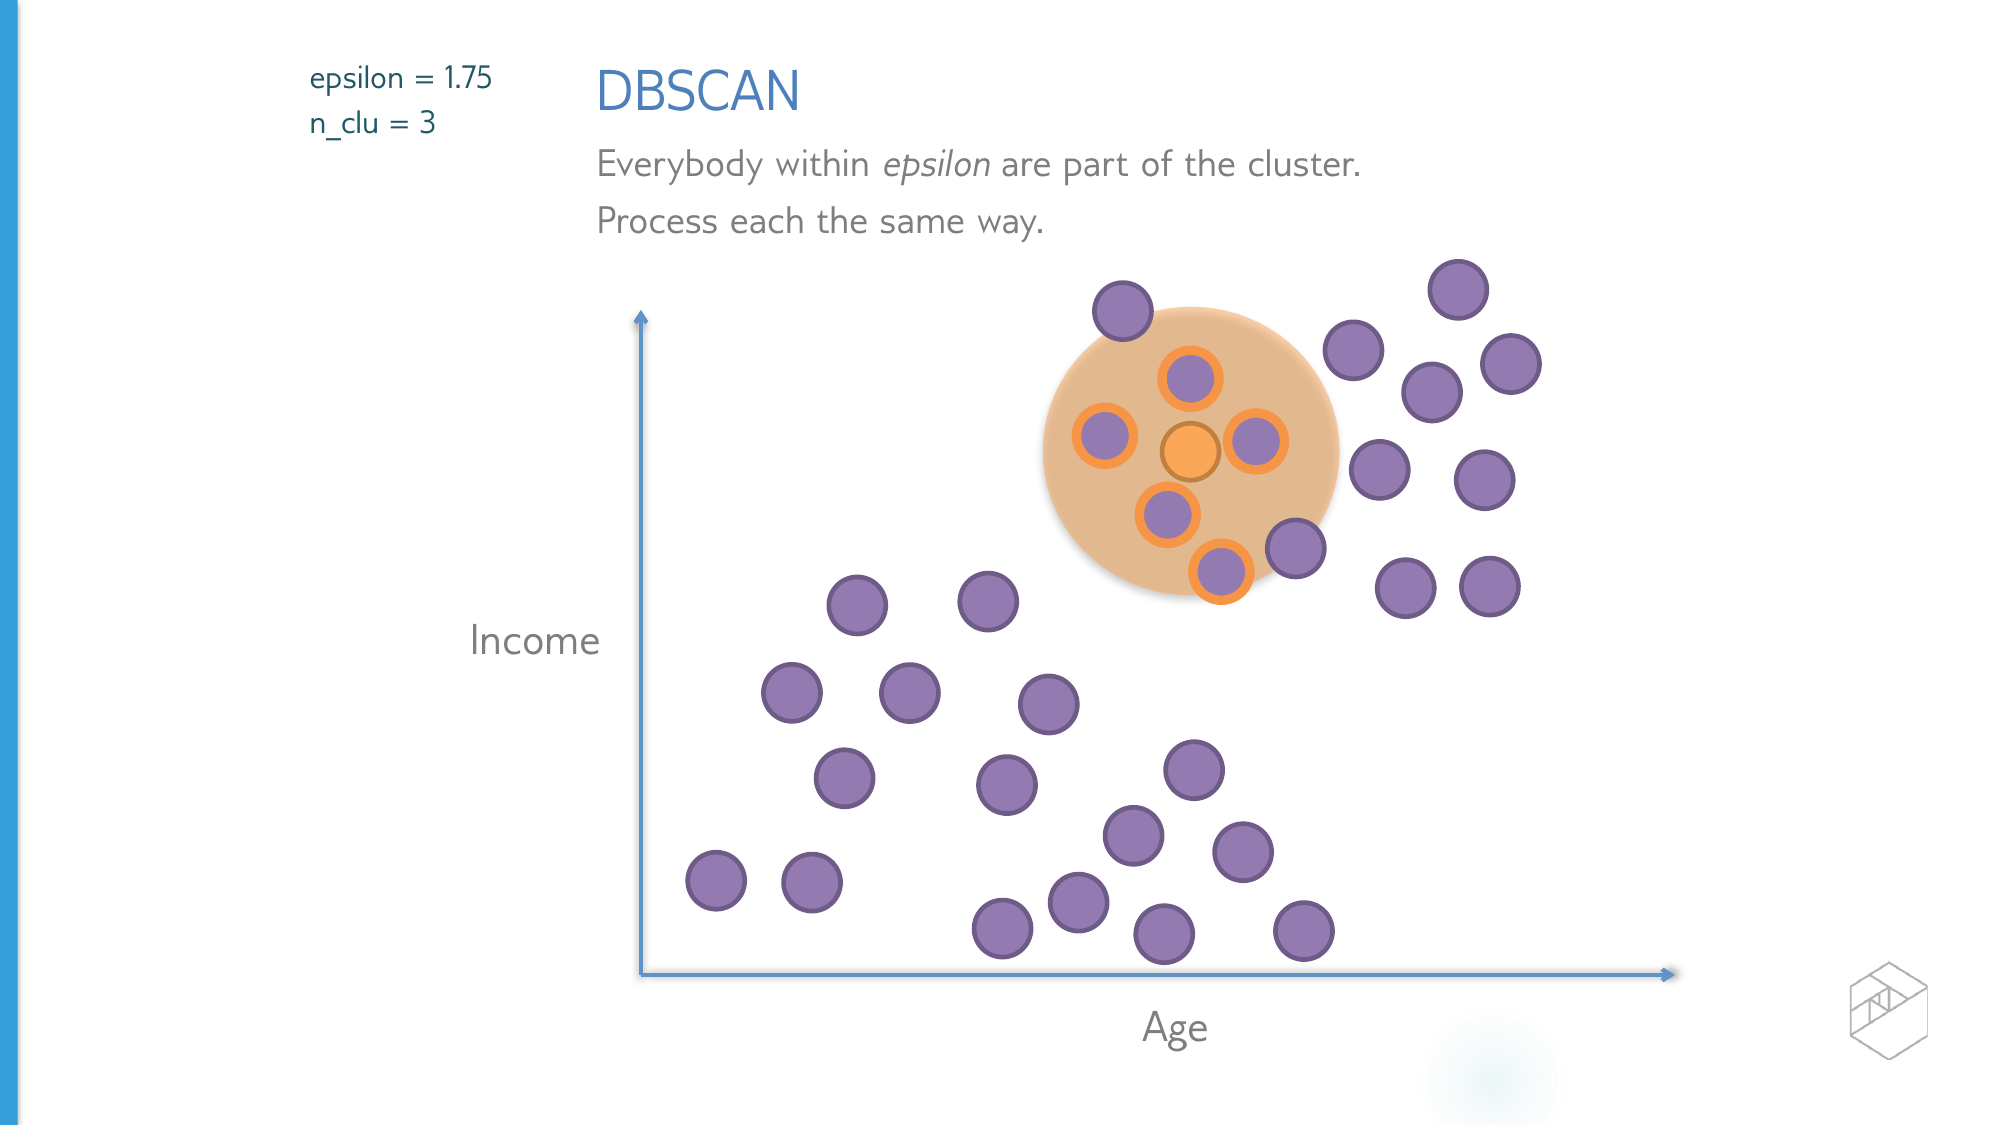

epsilon = 1.75
n_clu = 3
DBSCAN
Everybody within epsilon are part of the cluster.
Process each the same way.

Income

Age